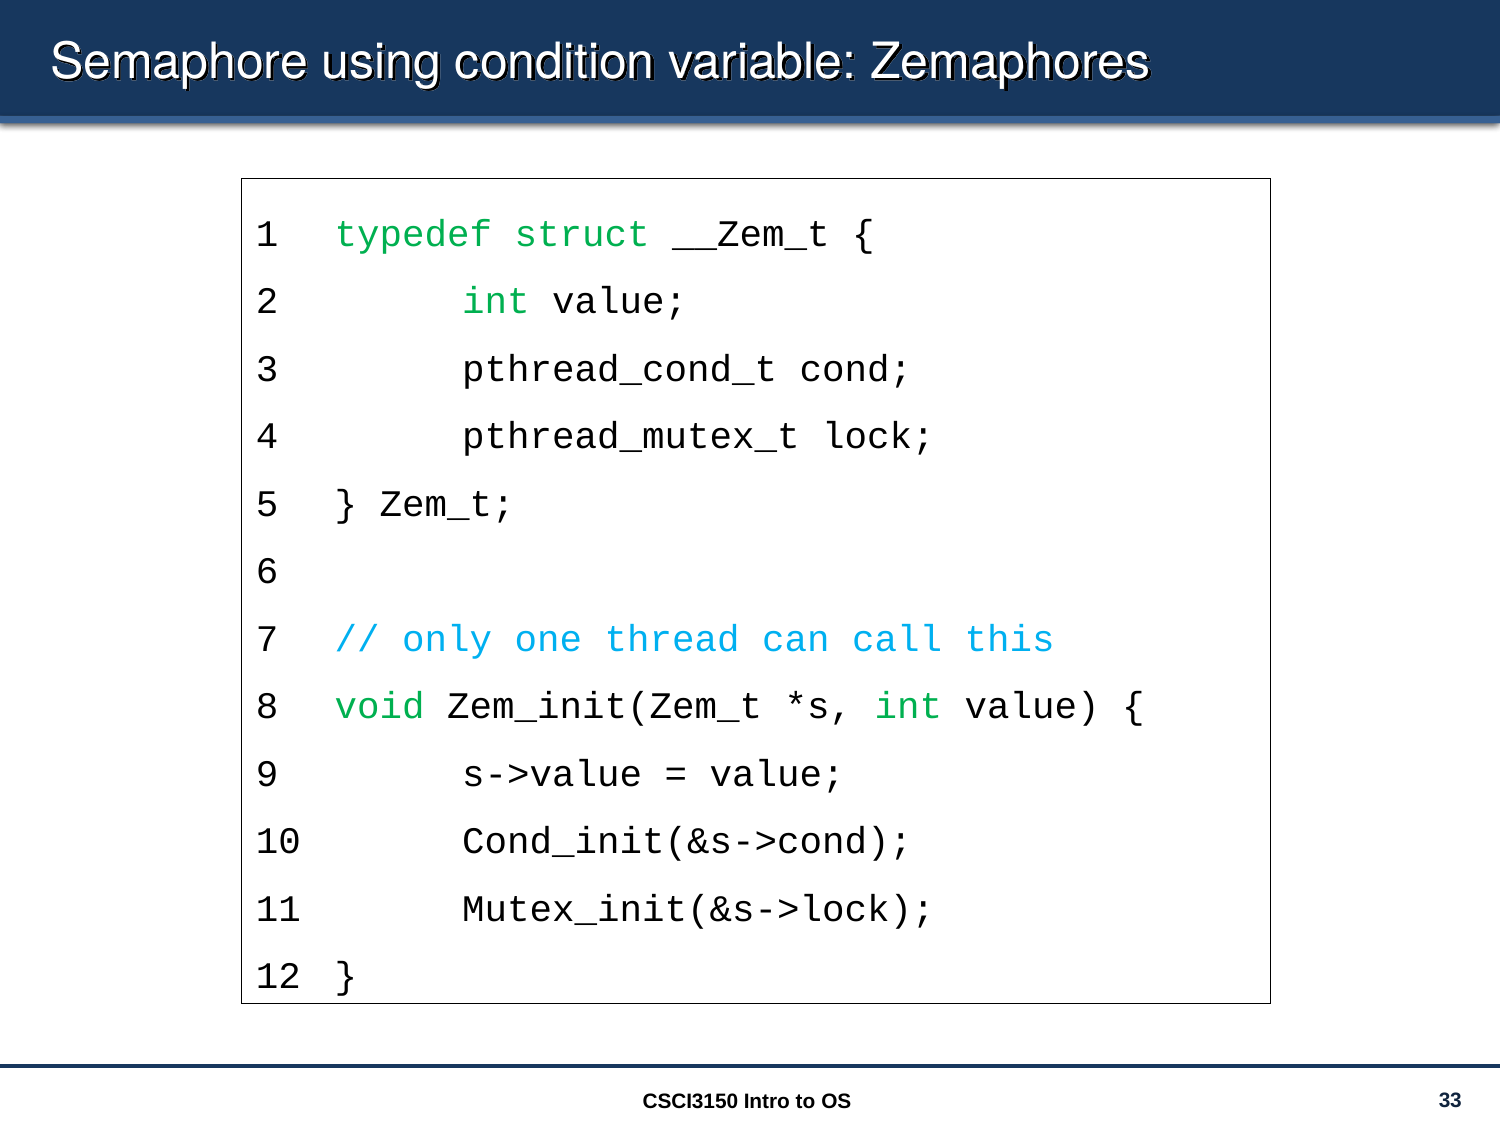

# Semaphore using condition variable: Zemaphores
 typedef struct __Zem_t {
 	int value;
 	pthread_cond_t cond;
 	pthread_mutex_t lock;
 } Zem_t;

 // only one thread can call this
 void Zem_init(Zem_t *s, int value) {
 	s->value = value;
 	Cond_init(&s->cond);
 	Mutex_init(&s->lock);
 }
CSCI3150 Intro to OS
33